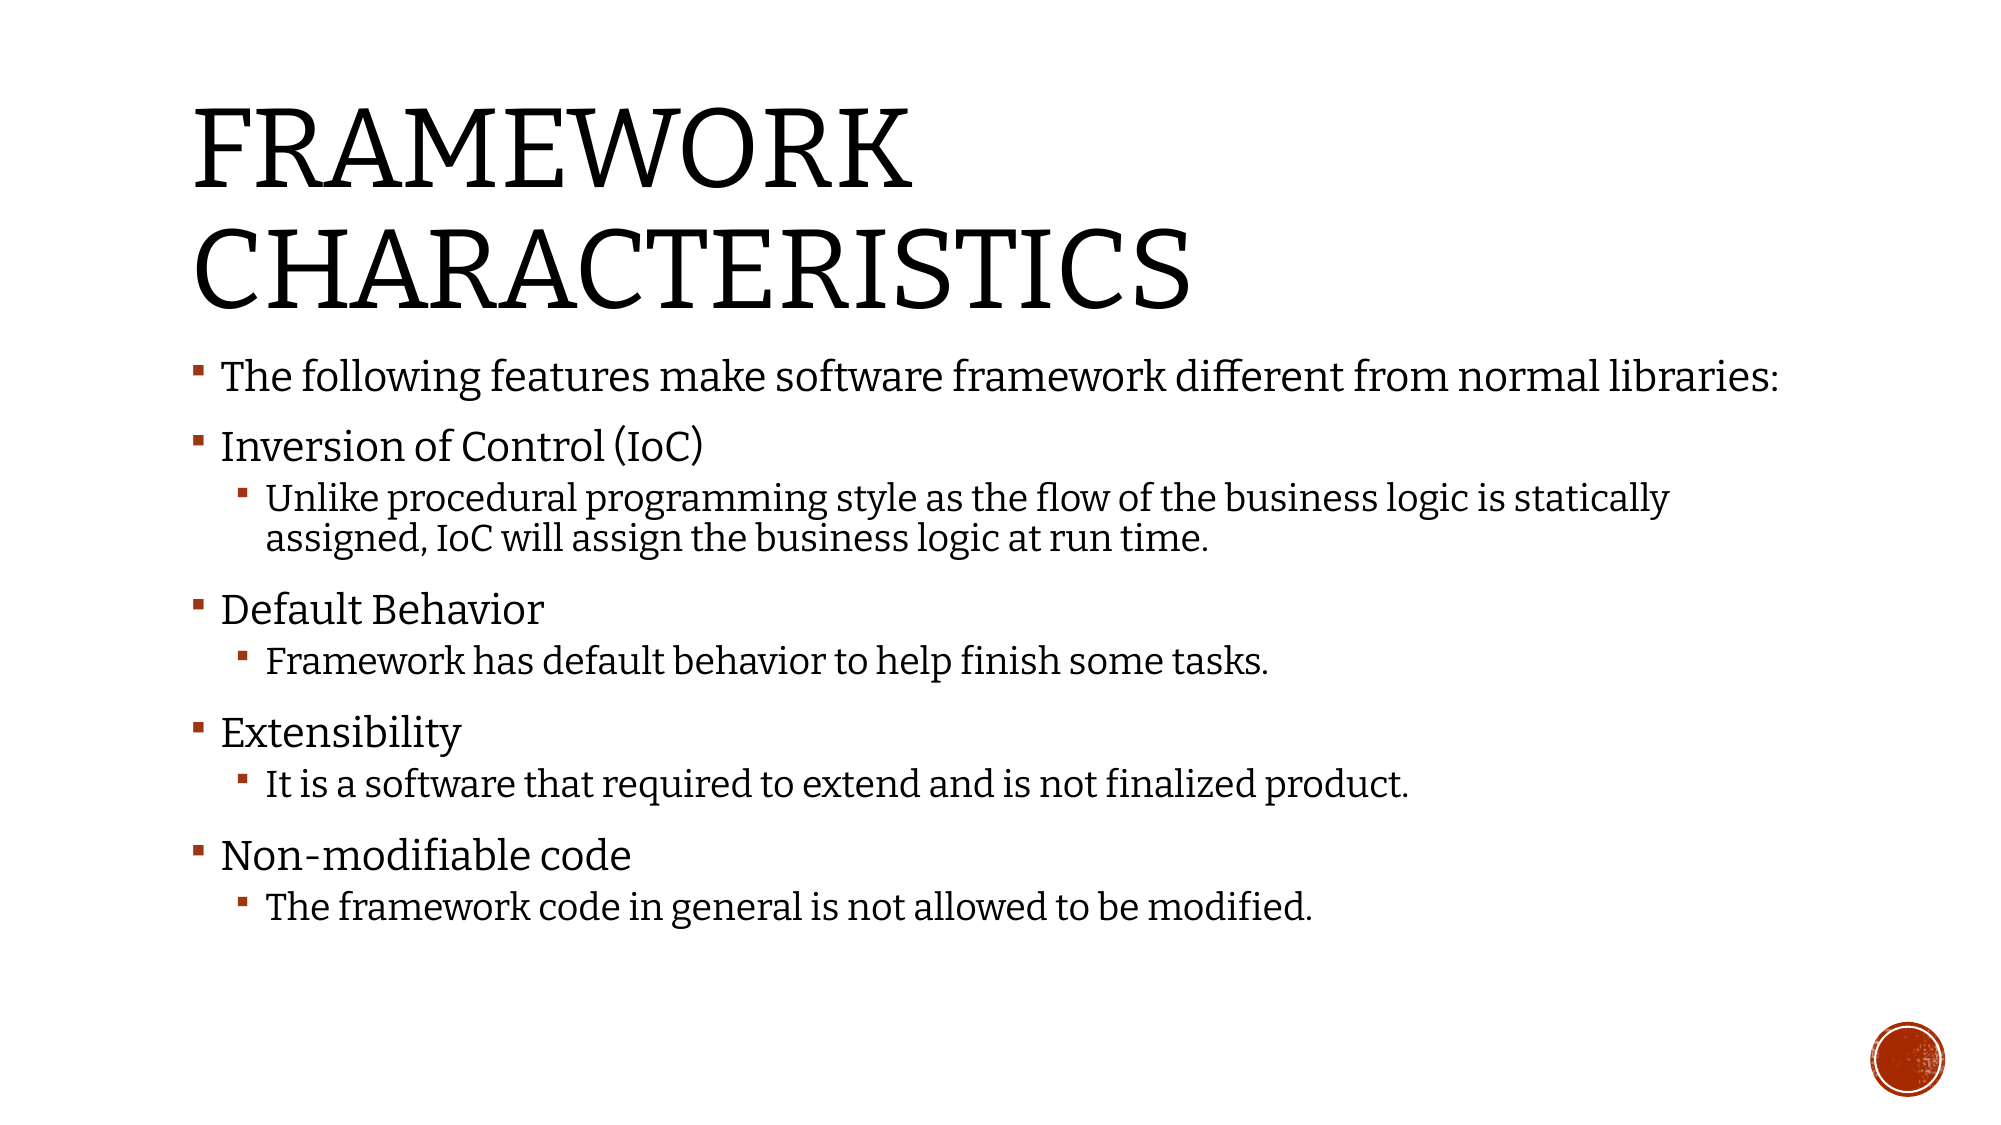

# Framework characteristics
The following features make software framework different from normal libraries:
Inversion of Control (IoC)
Unlike procedural programming style as the flow of the business logic is statically assigned, IoC will assign the business logic at run time.
Default Behavior
Framework has default behavior to help finish some tasks.
Extensibility
It is a software that required to extend and is not finalized product.
Non-modifiable code
The framework code in general is not allowed to be modified.